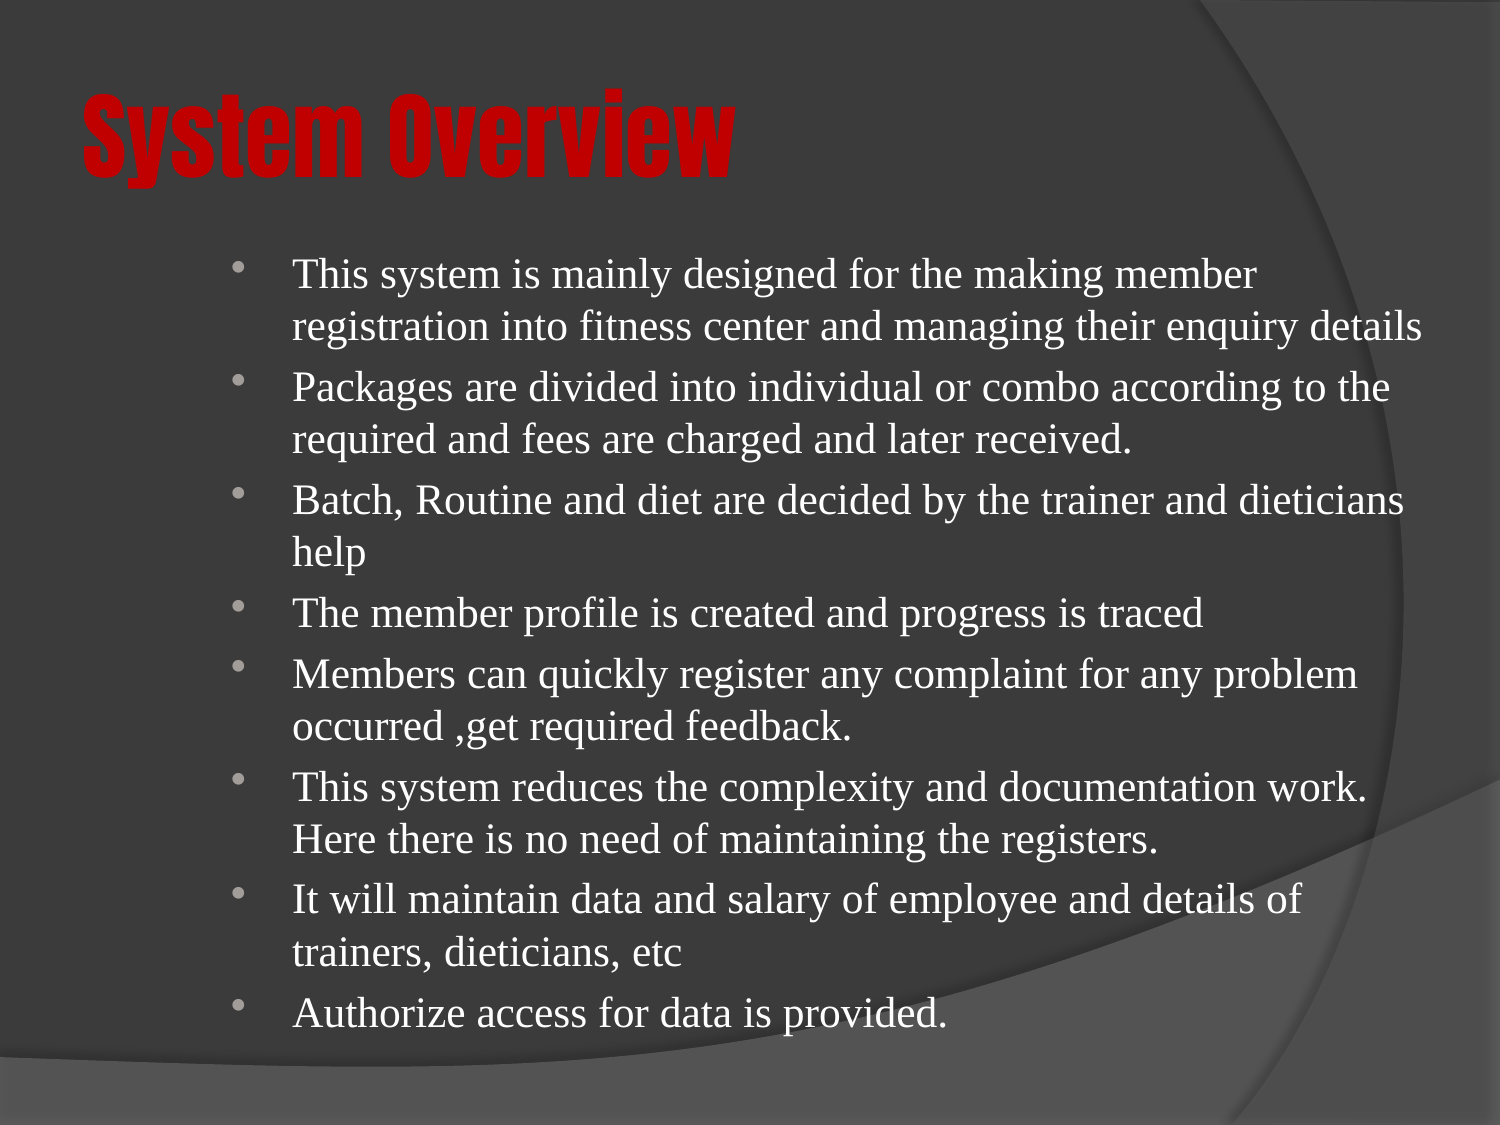

# System Overview
This system is mainly designed for the making member registration into fitness center and managing their enquiry details
Packages are divided into individual or combo according to the required and fees are charged and later received.
Batch, Routine and diet are decided by the trainer and dieticians help
The member profile is created and progress is traced
Members can quickly register any complaint for any problem occurred ,get required feedback.
This system reduces the complexity and documentation work. Here there is no need of maintaining the registers.
It will maintain data and salary of employee and details of trainers, dieticians, etc
Authorize access for data is provided.